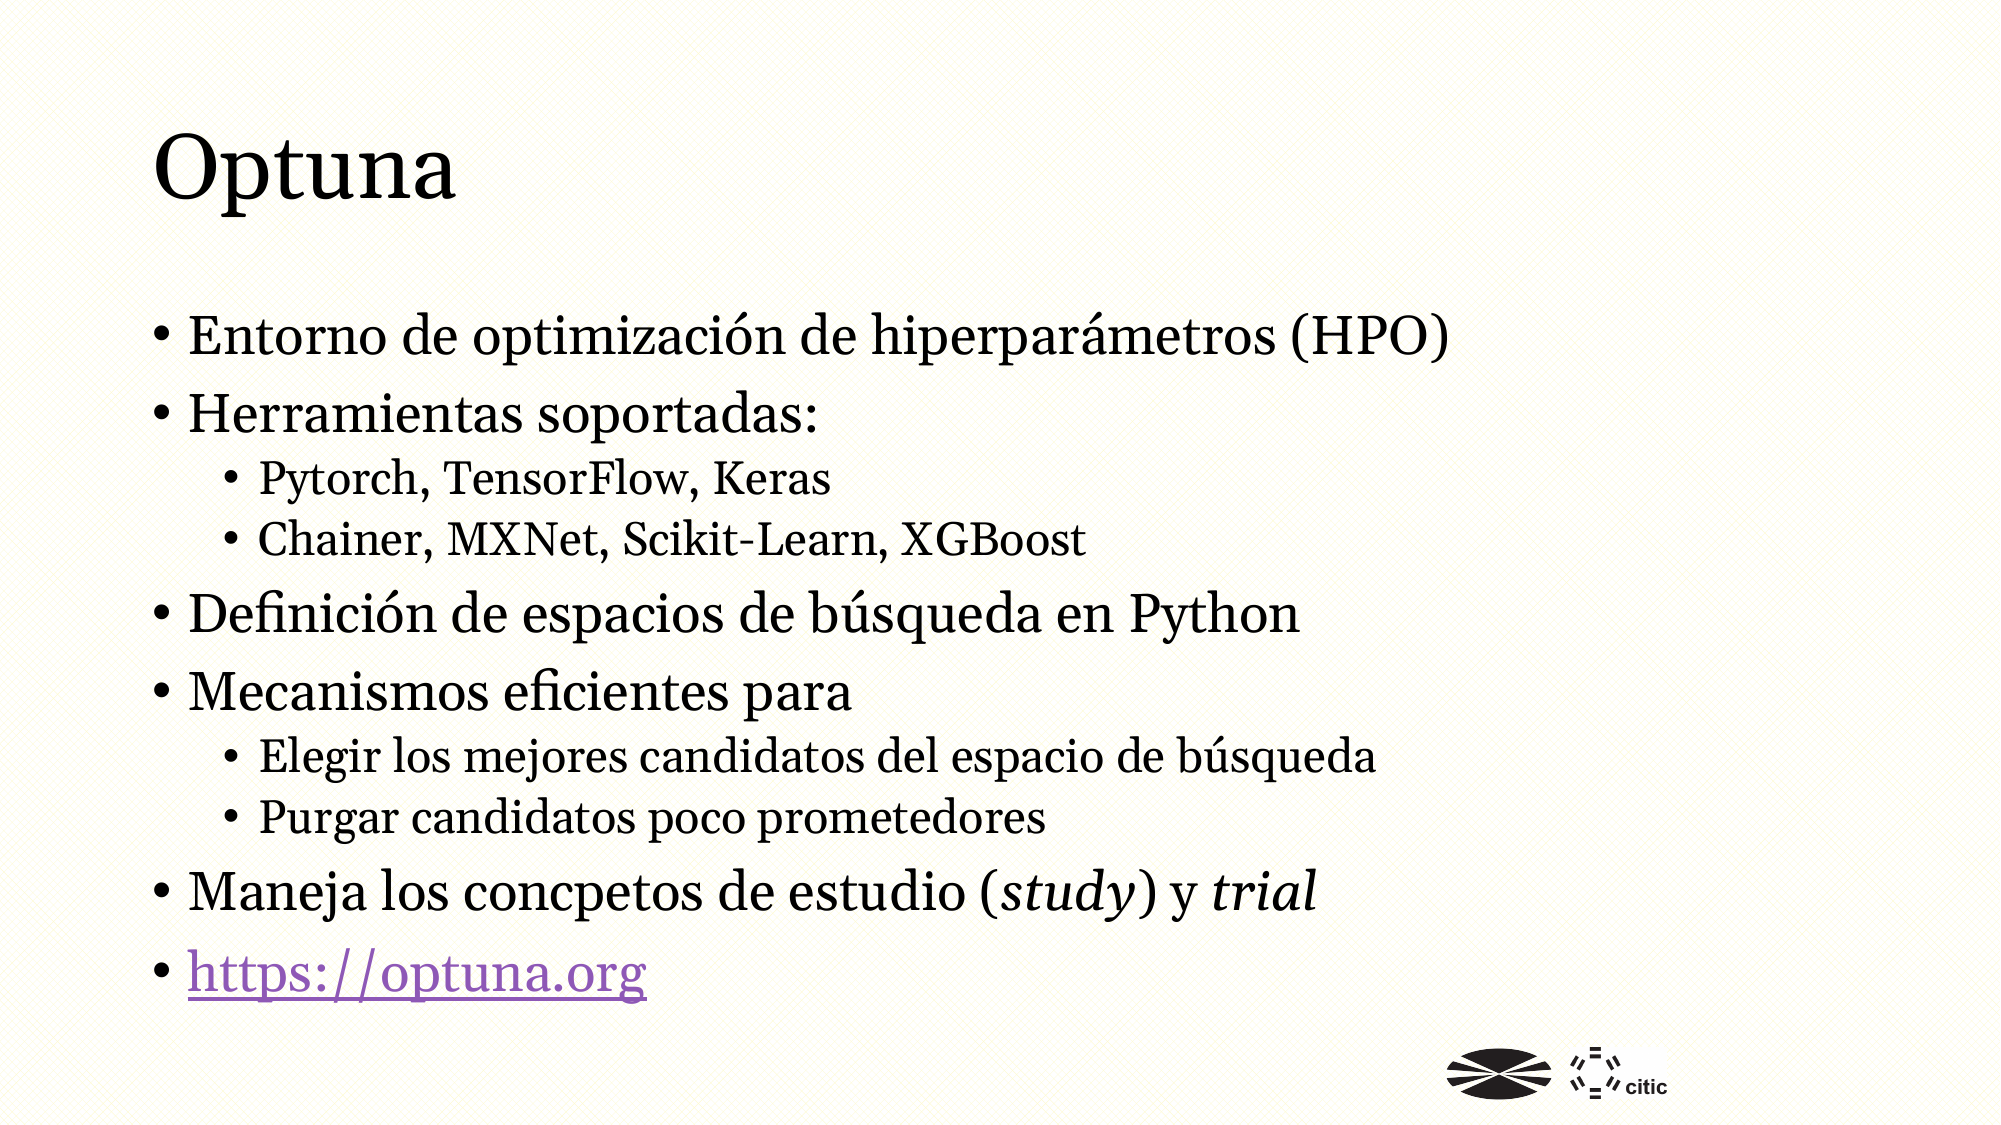

# Optuna
Entorno de optimización de hiperparámetros (HPO)
Herramientas soportadas:
Pytorch, TensorFlow, Keras
Chainer, MXNet, Scikit-Learn, XGBoost
Definición de espacios de búsqueda en Python
Mecanismos eficientes para
Elegir los mejores candidatos del espacio de búsqueda
Purgar candidatos poco prometedores
Maneja los concpetos de estudio (study) y trial
https://optuna.org